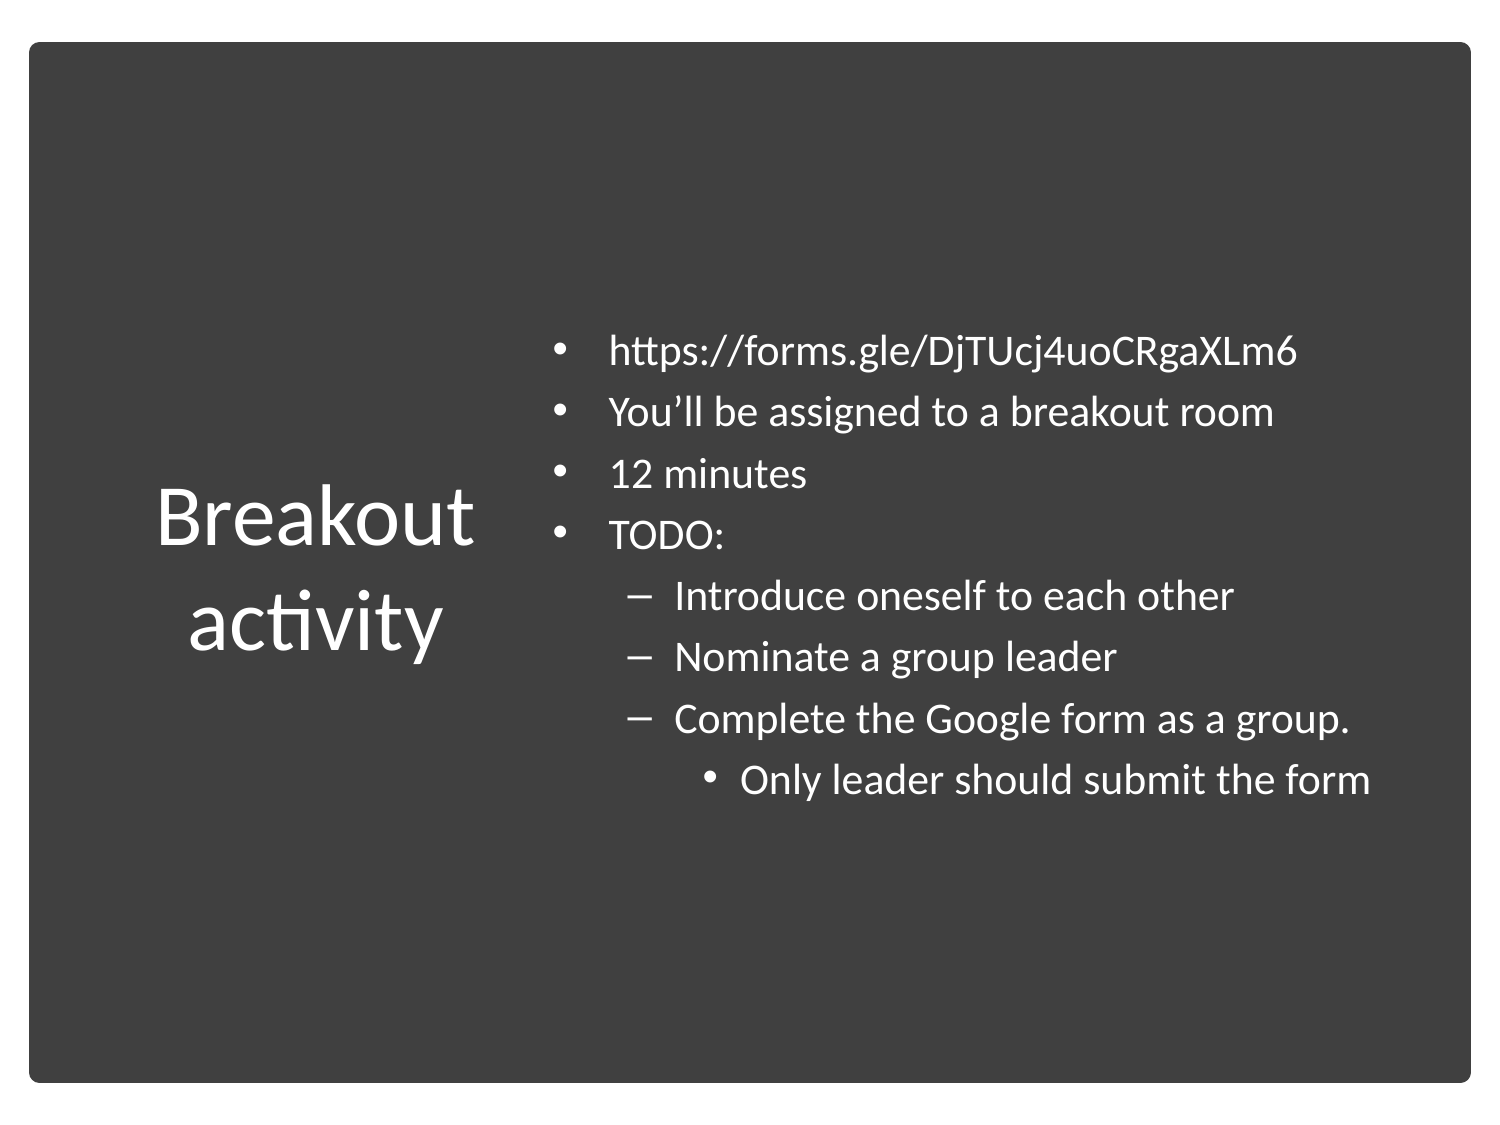

# Breakout activity
https://forms.gle/DjTUcj4uoCRgaXLm6
You’ll be assigned to a breakout room
12 minutes
TODO:
Introduce oneself to each other
Nominate a group leader
Complete the Google form as a group.
Only leader should submit the form